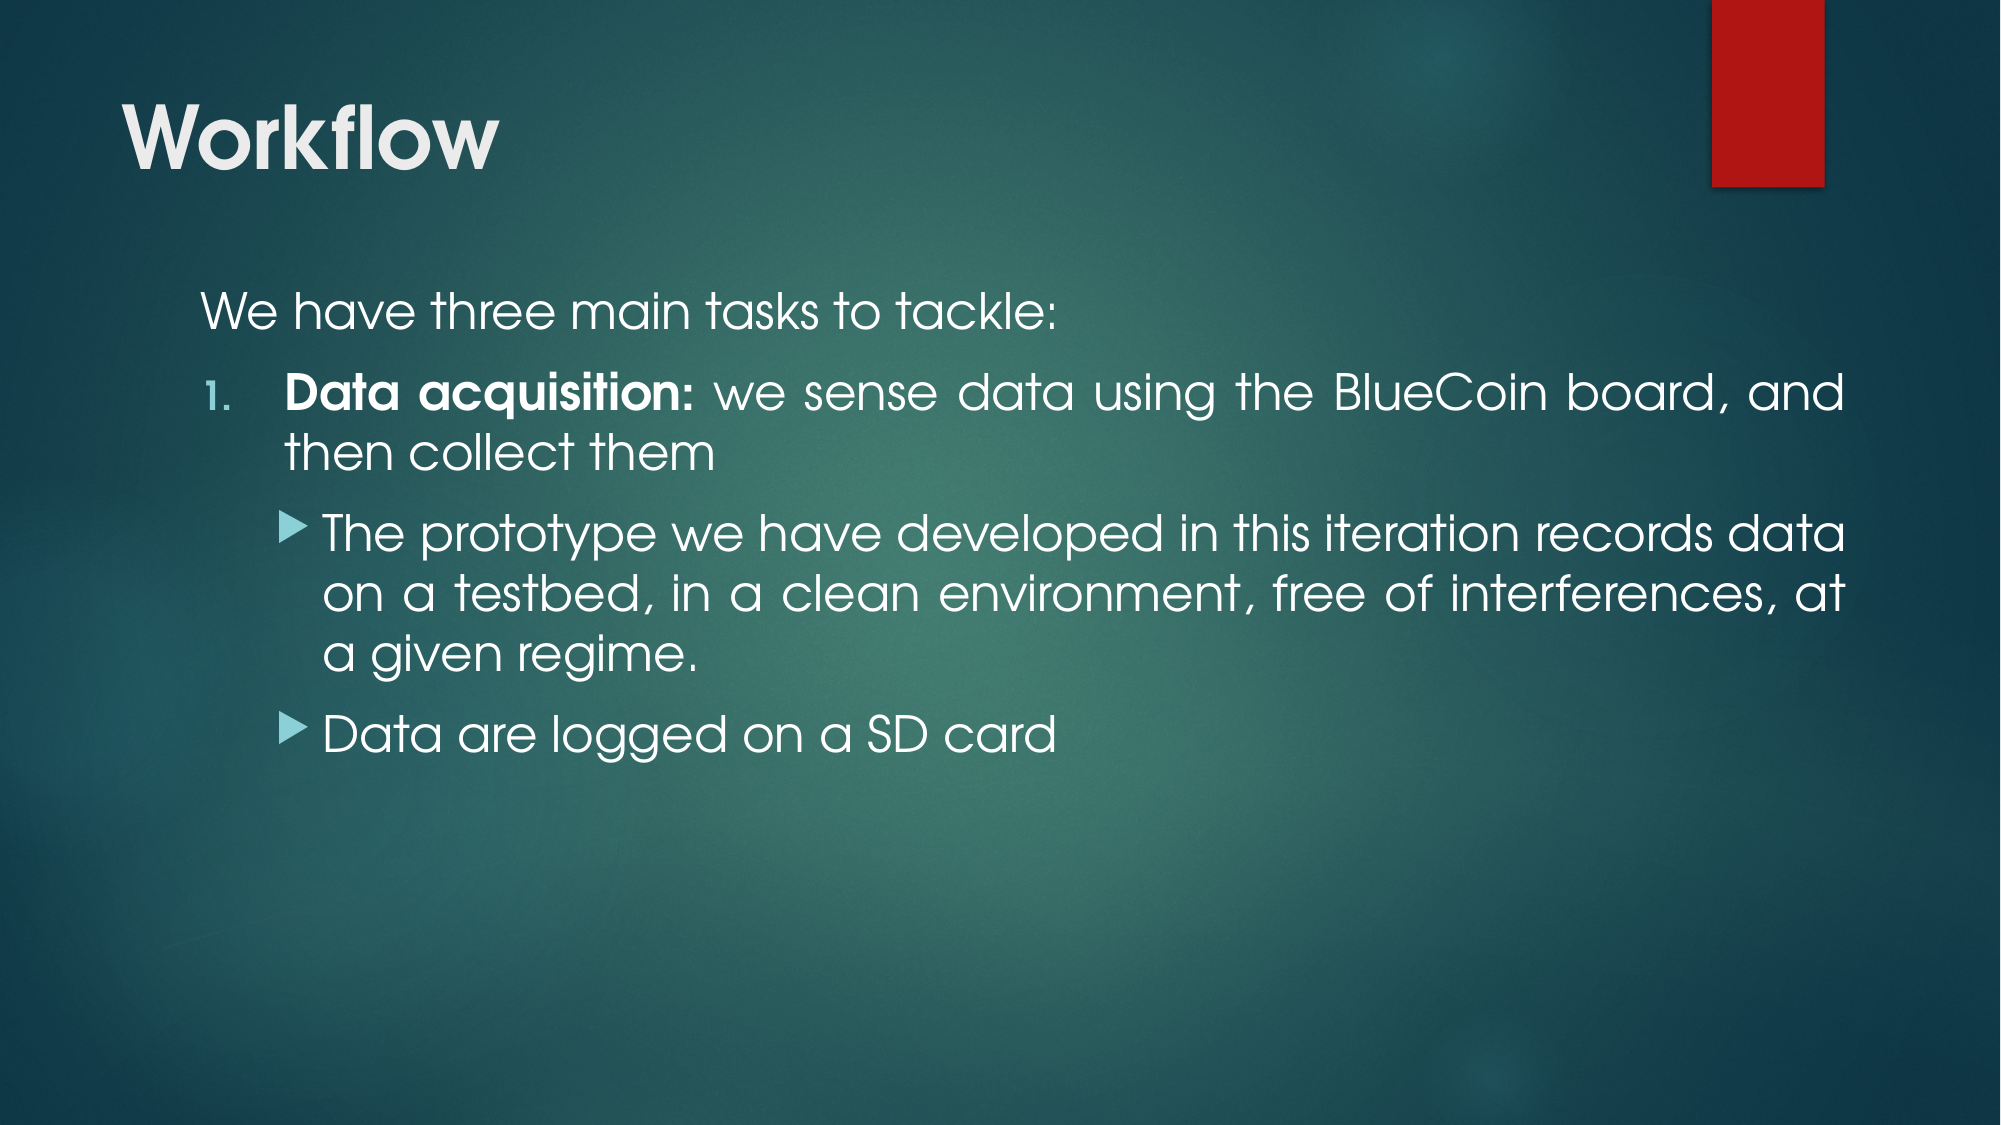

# Workflow
We have three main tasks to tackle:
Data acquisition: we sense data using the BlueCoin board, and then collect them
The prototype we have developed in this iteration records data on a testbed, in a clean environment, free of interferences, at a given regime.
Data are logged on a SD card